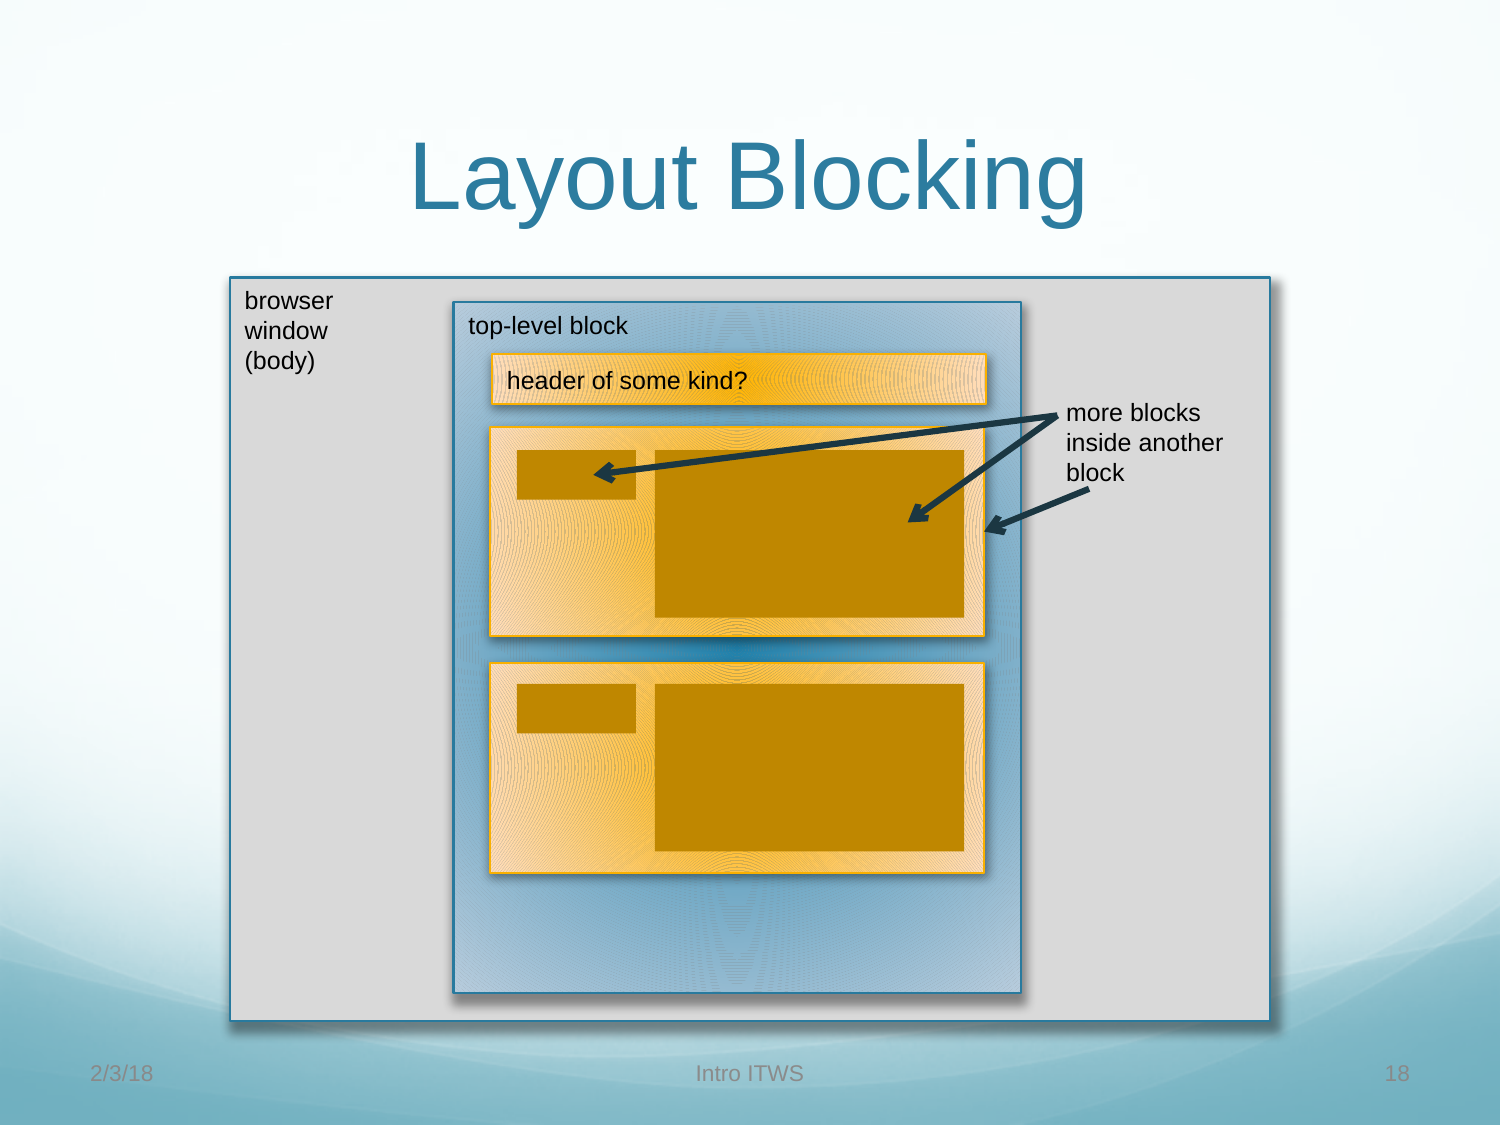

# Layout Blocking
browser
window
(body)
top-level block
header of some kind?
more blocks inside another block

2/3/18
Intro ITWS
18